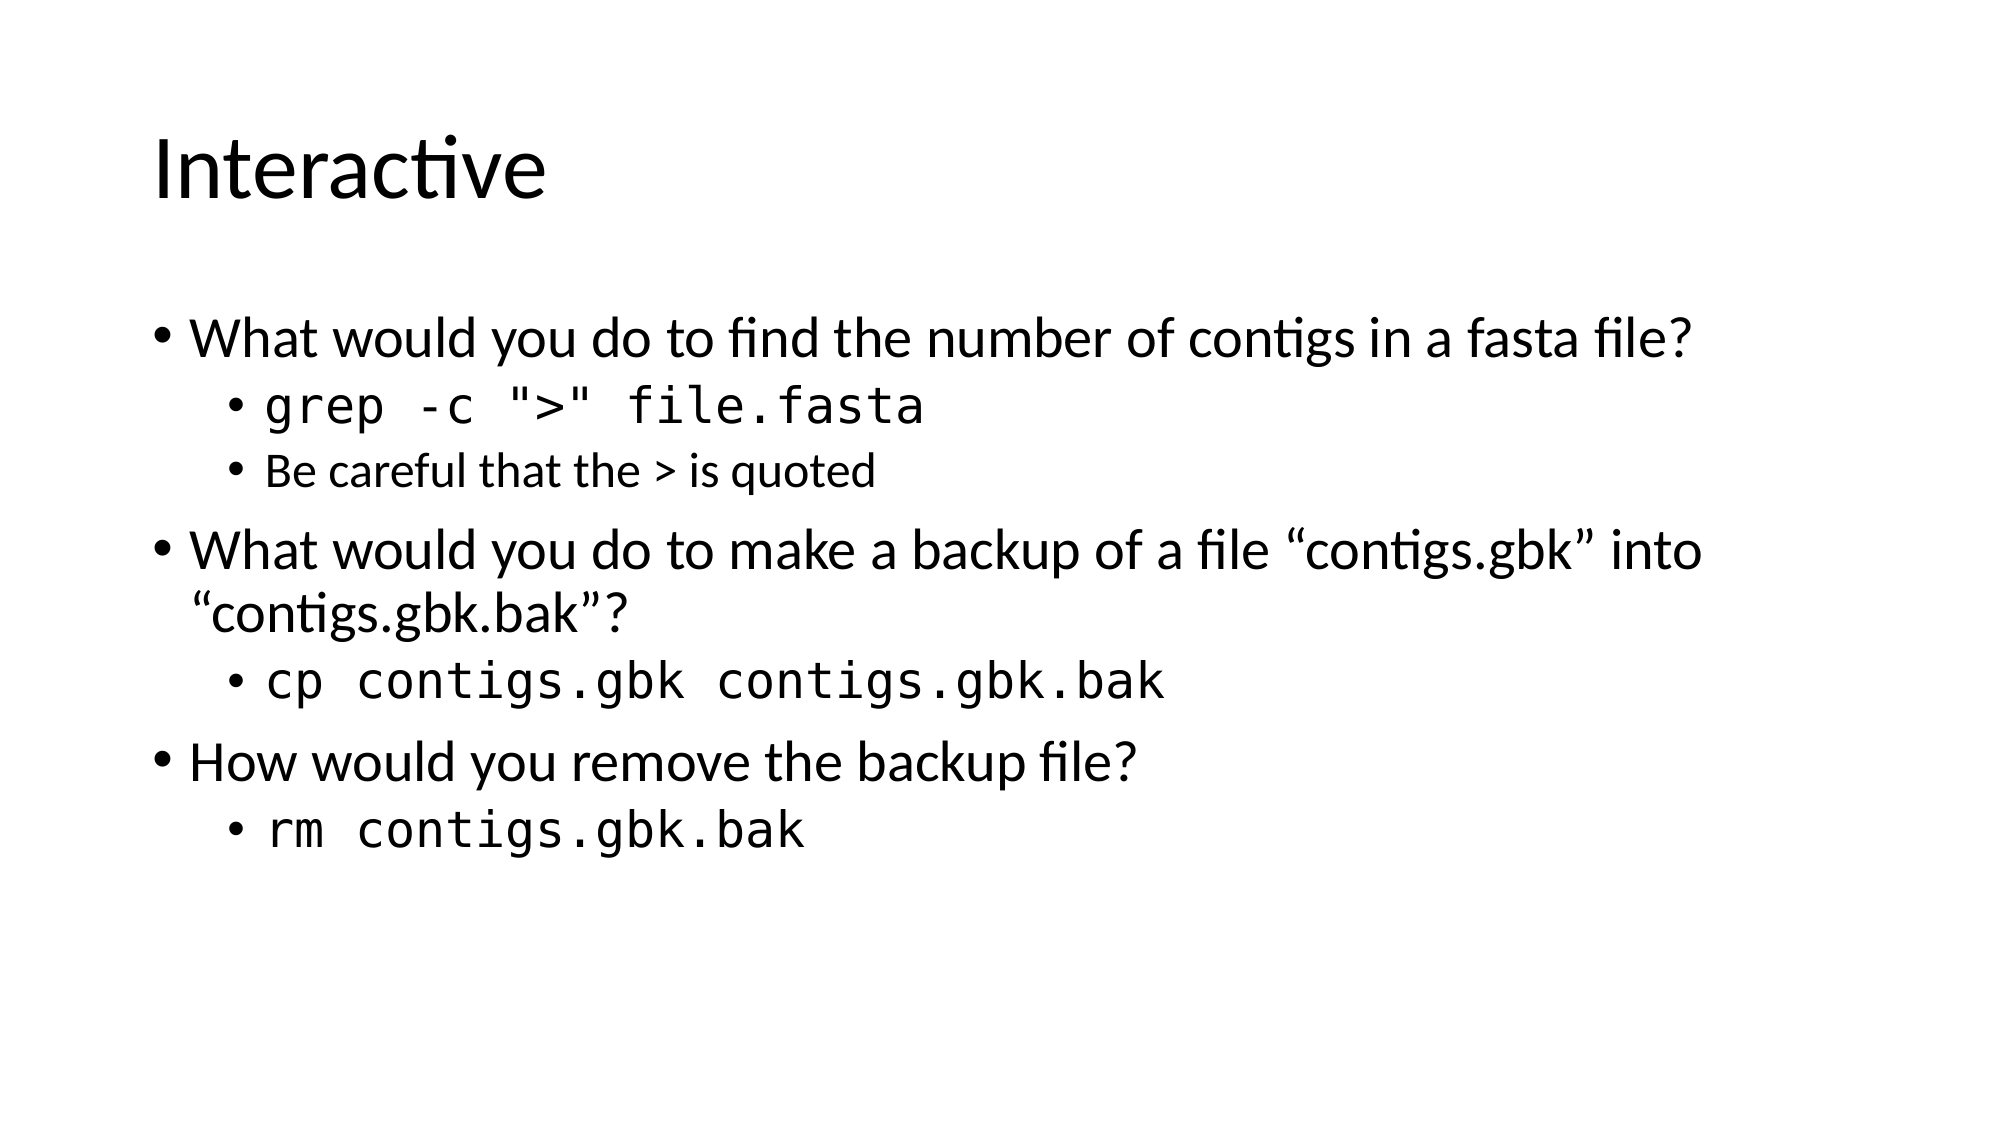

# Interactive
What would you do to find the number of contigs in a fasta file?
grep -c ">" file.fasta
Be careful that the > is quoted
What would you do to make a backup of a file “contigs.gbk” into “contigs.gbk.bak”?
cp contigs.gbk contigs.gbk.bak
How would you remove the backup file?
rm contigs.gbk.bak